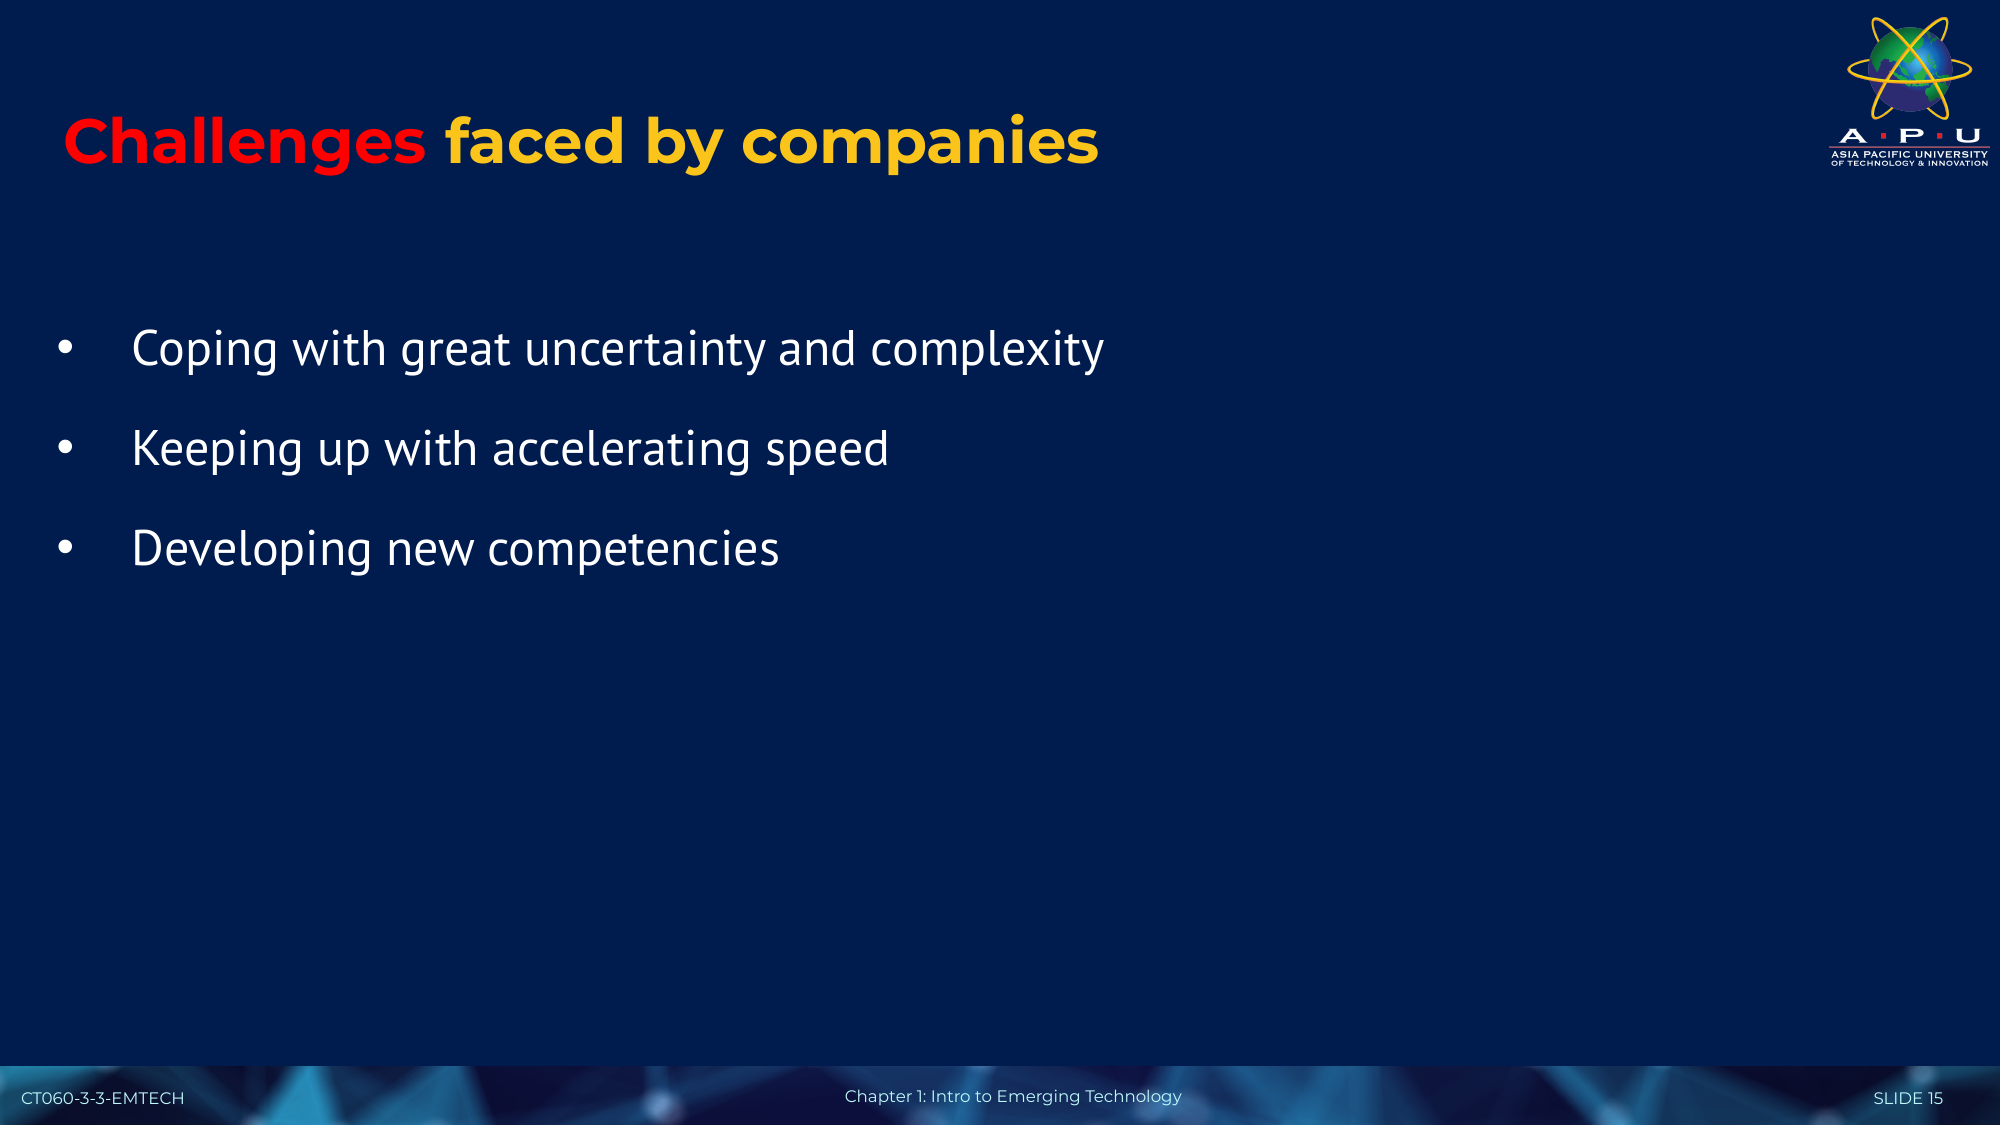

# Challenges faced by companies
Coping with great uncertainty and complexity
Keeping up with accelerating speed
Developing new competencies